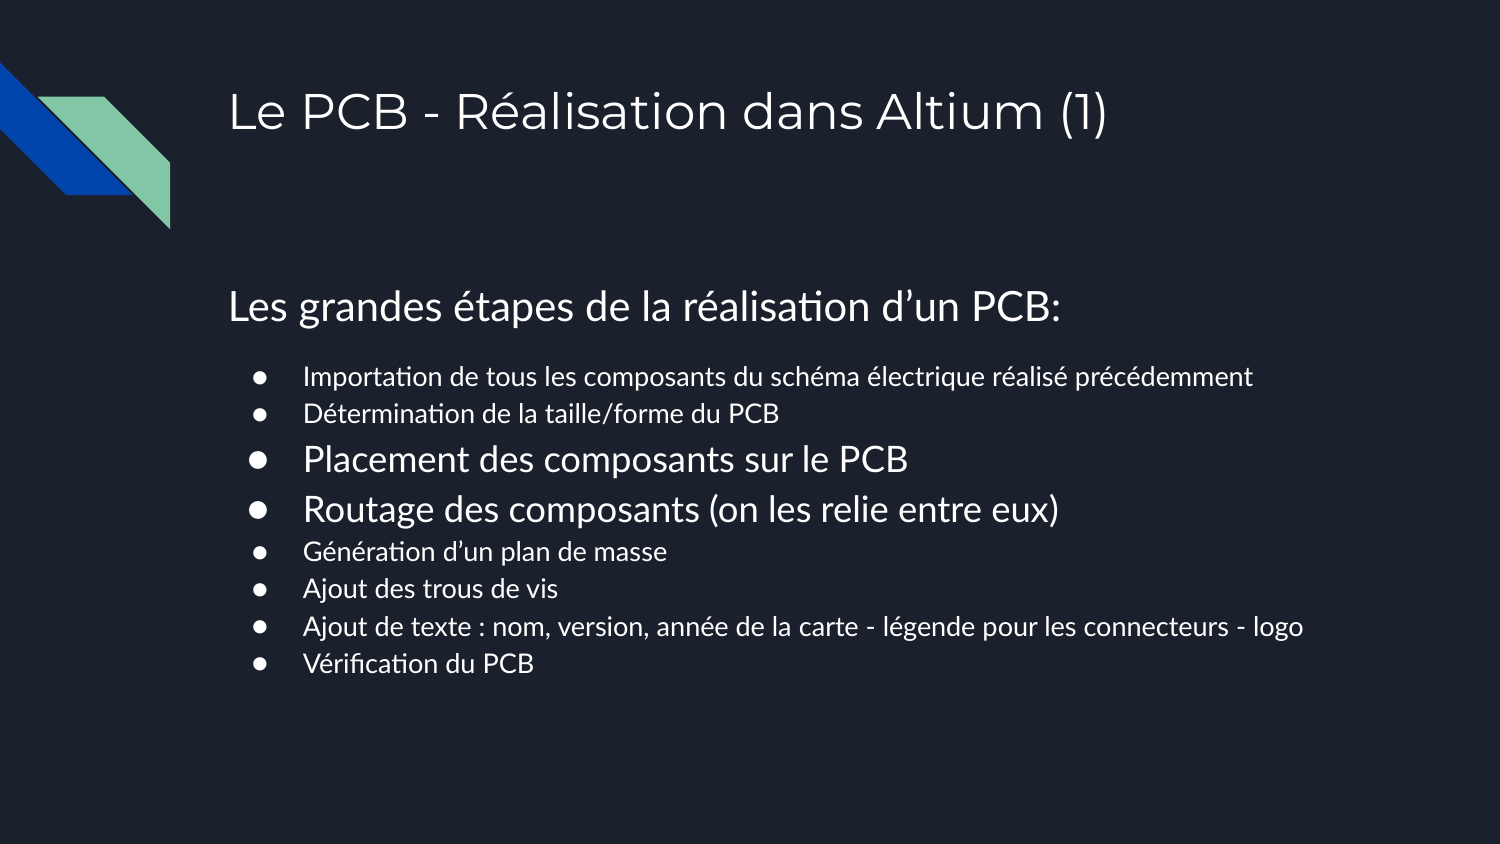

# Le PCB - Réalisation dans Altium (1)
Les grandes étapes de la réalisation d’un PCB:
Importation de tous les composants du schéma électrique réalisé précédemment
Détermination de la taille/forme du PCB
Placement des composants sur le PCB
Routage des composants (on les relie entre eux)
Génération d’un plan de masse
Ajout des trous de vis
Ajout de texte : nom, version, année de la carte - légende pour les connecteurs - logo
Vérification du PCB